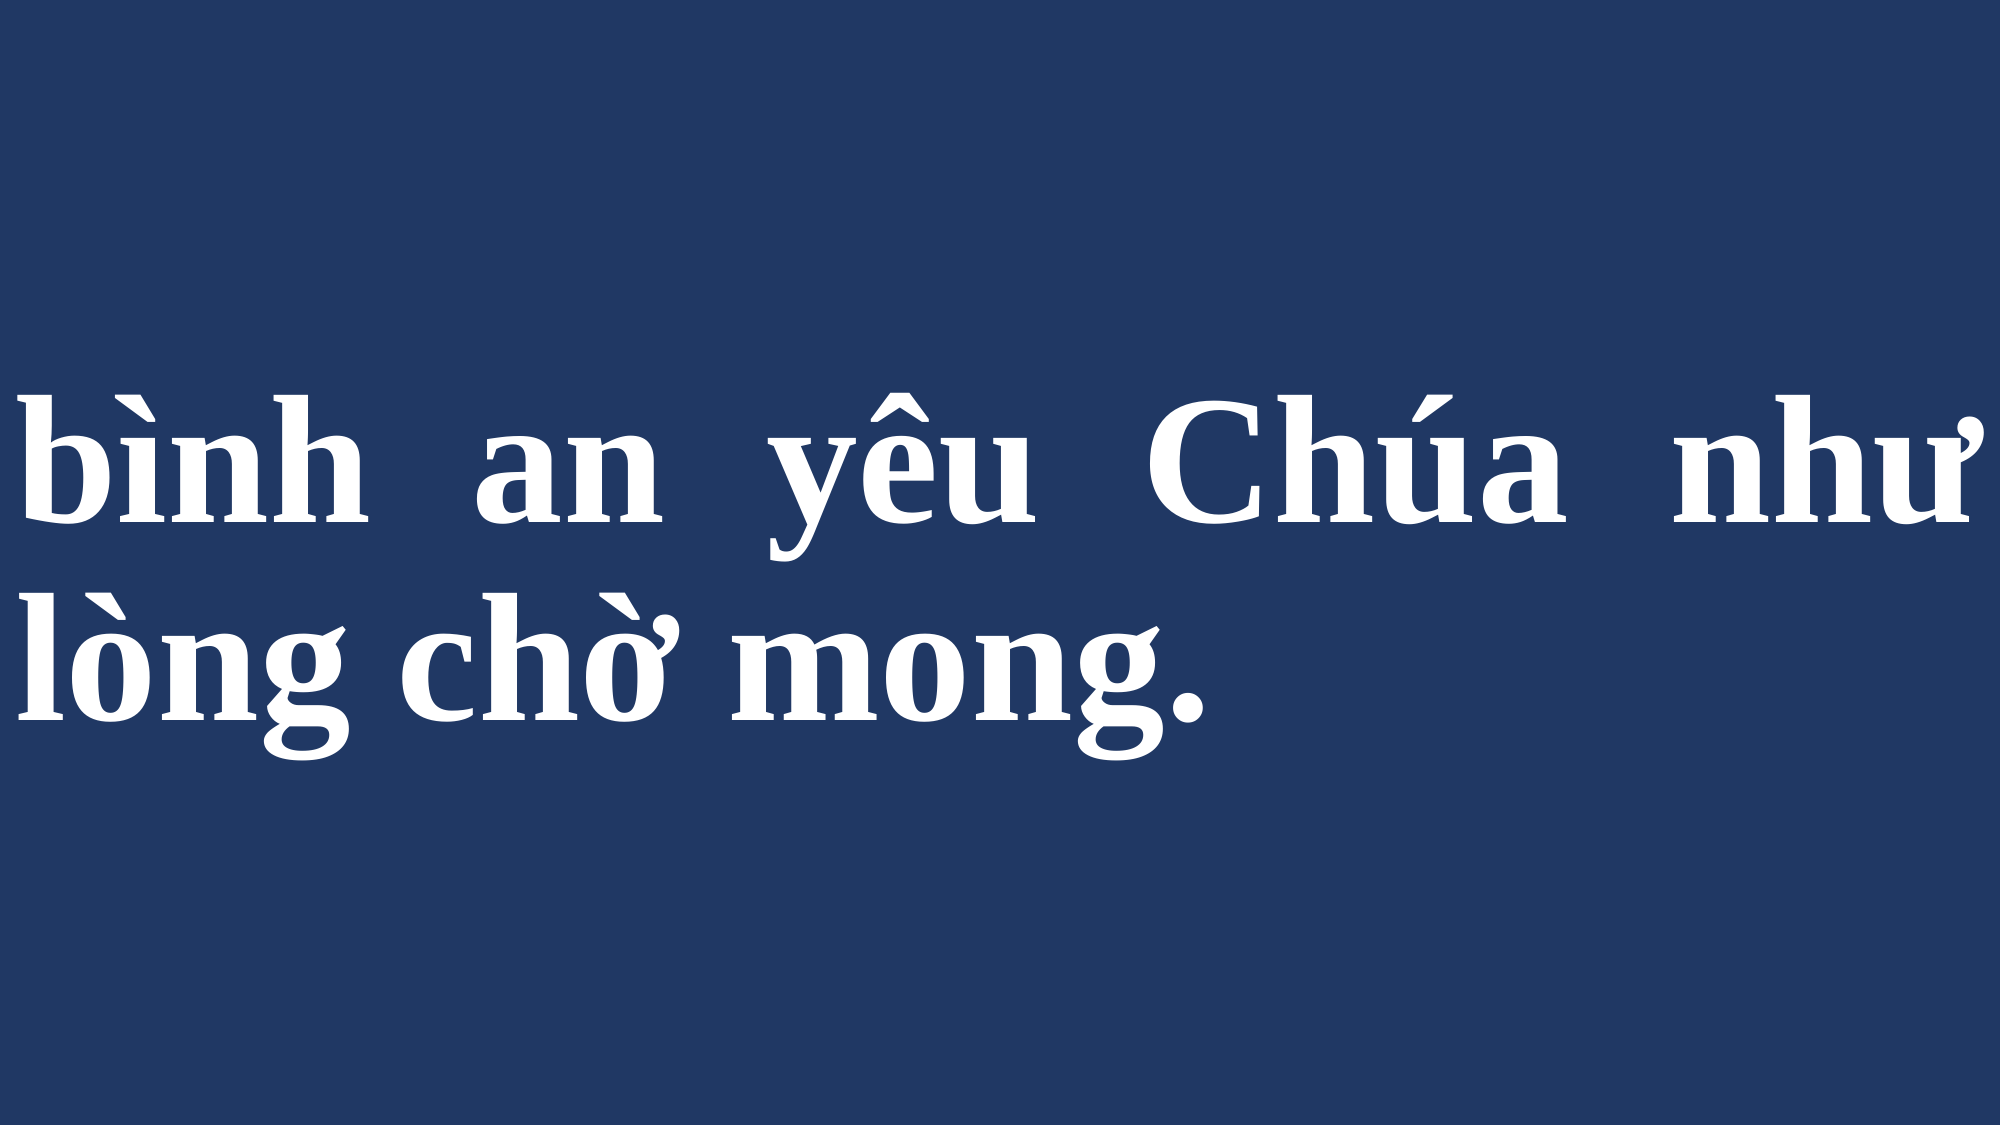

# bình an yêu Chúa như lòng chờ mong.